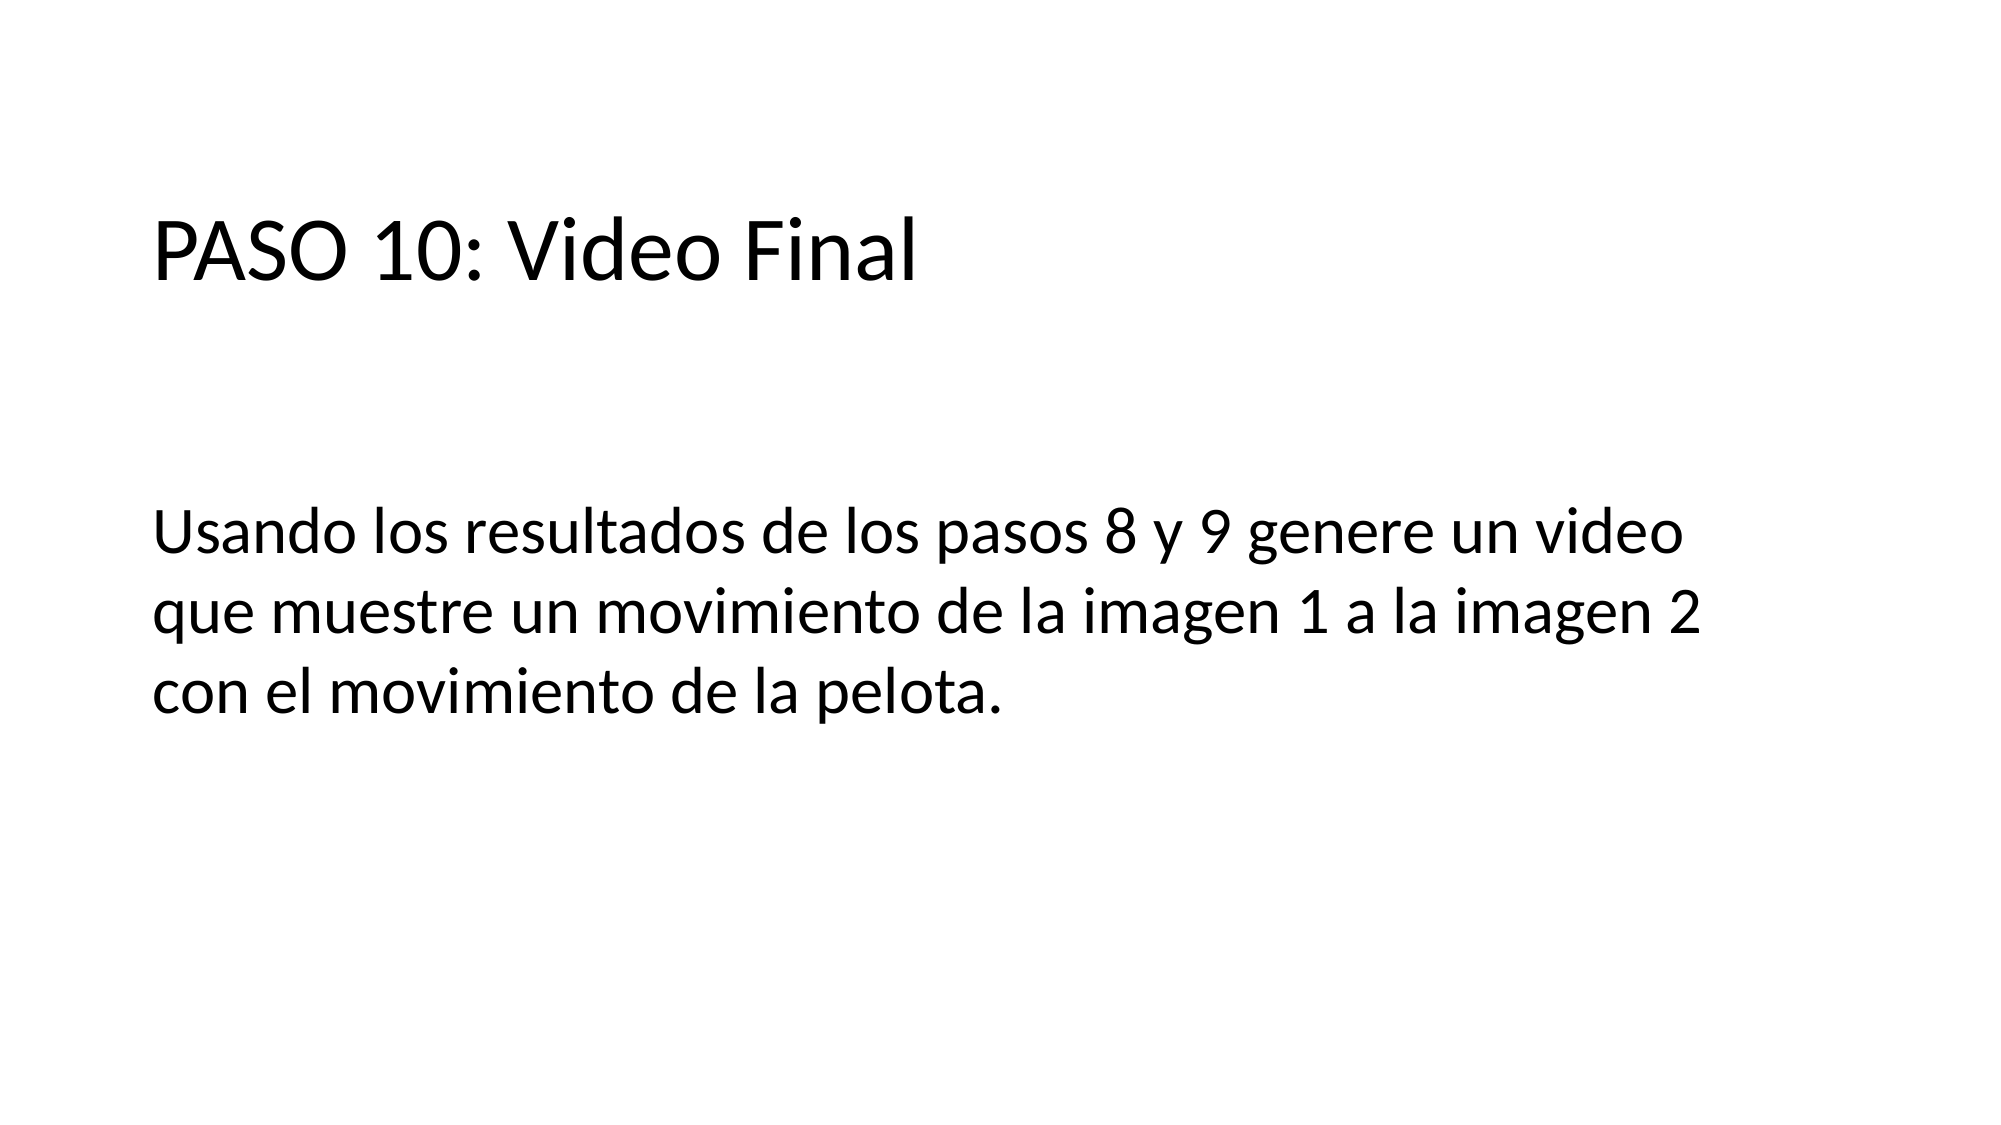

# PASO 10: Video Final
Usando los resultados de los pasos 8 y 9 genere un video que muestre un movimiento de la imagen 1 a la imagen 2 con el movimiento de la pelota.